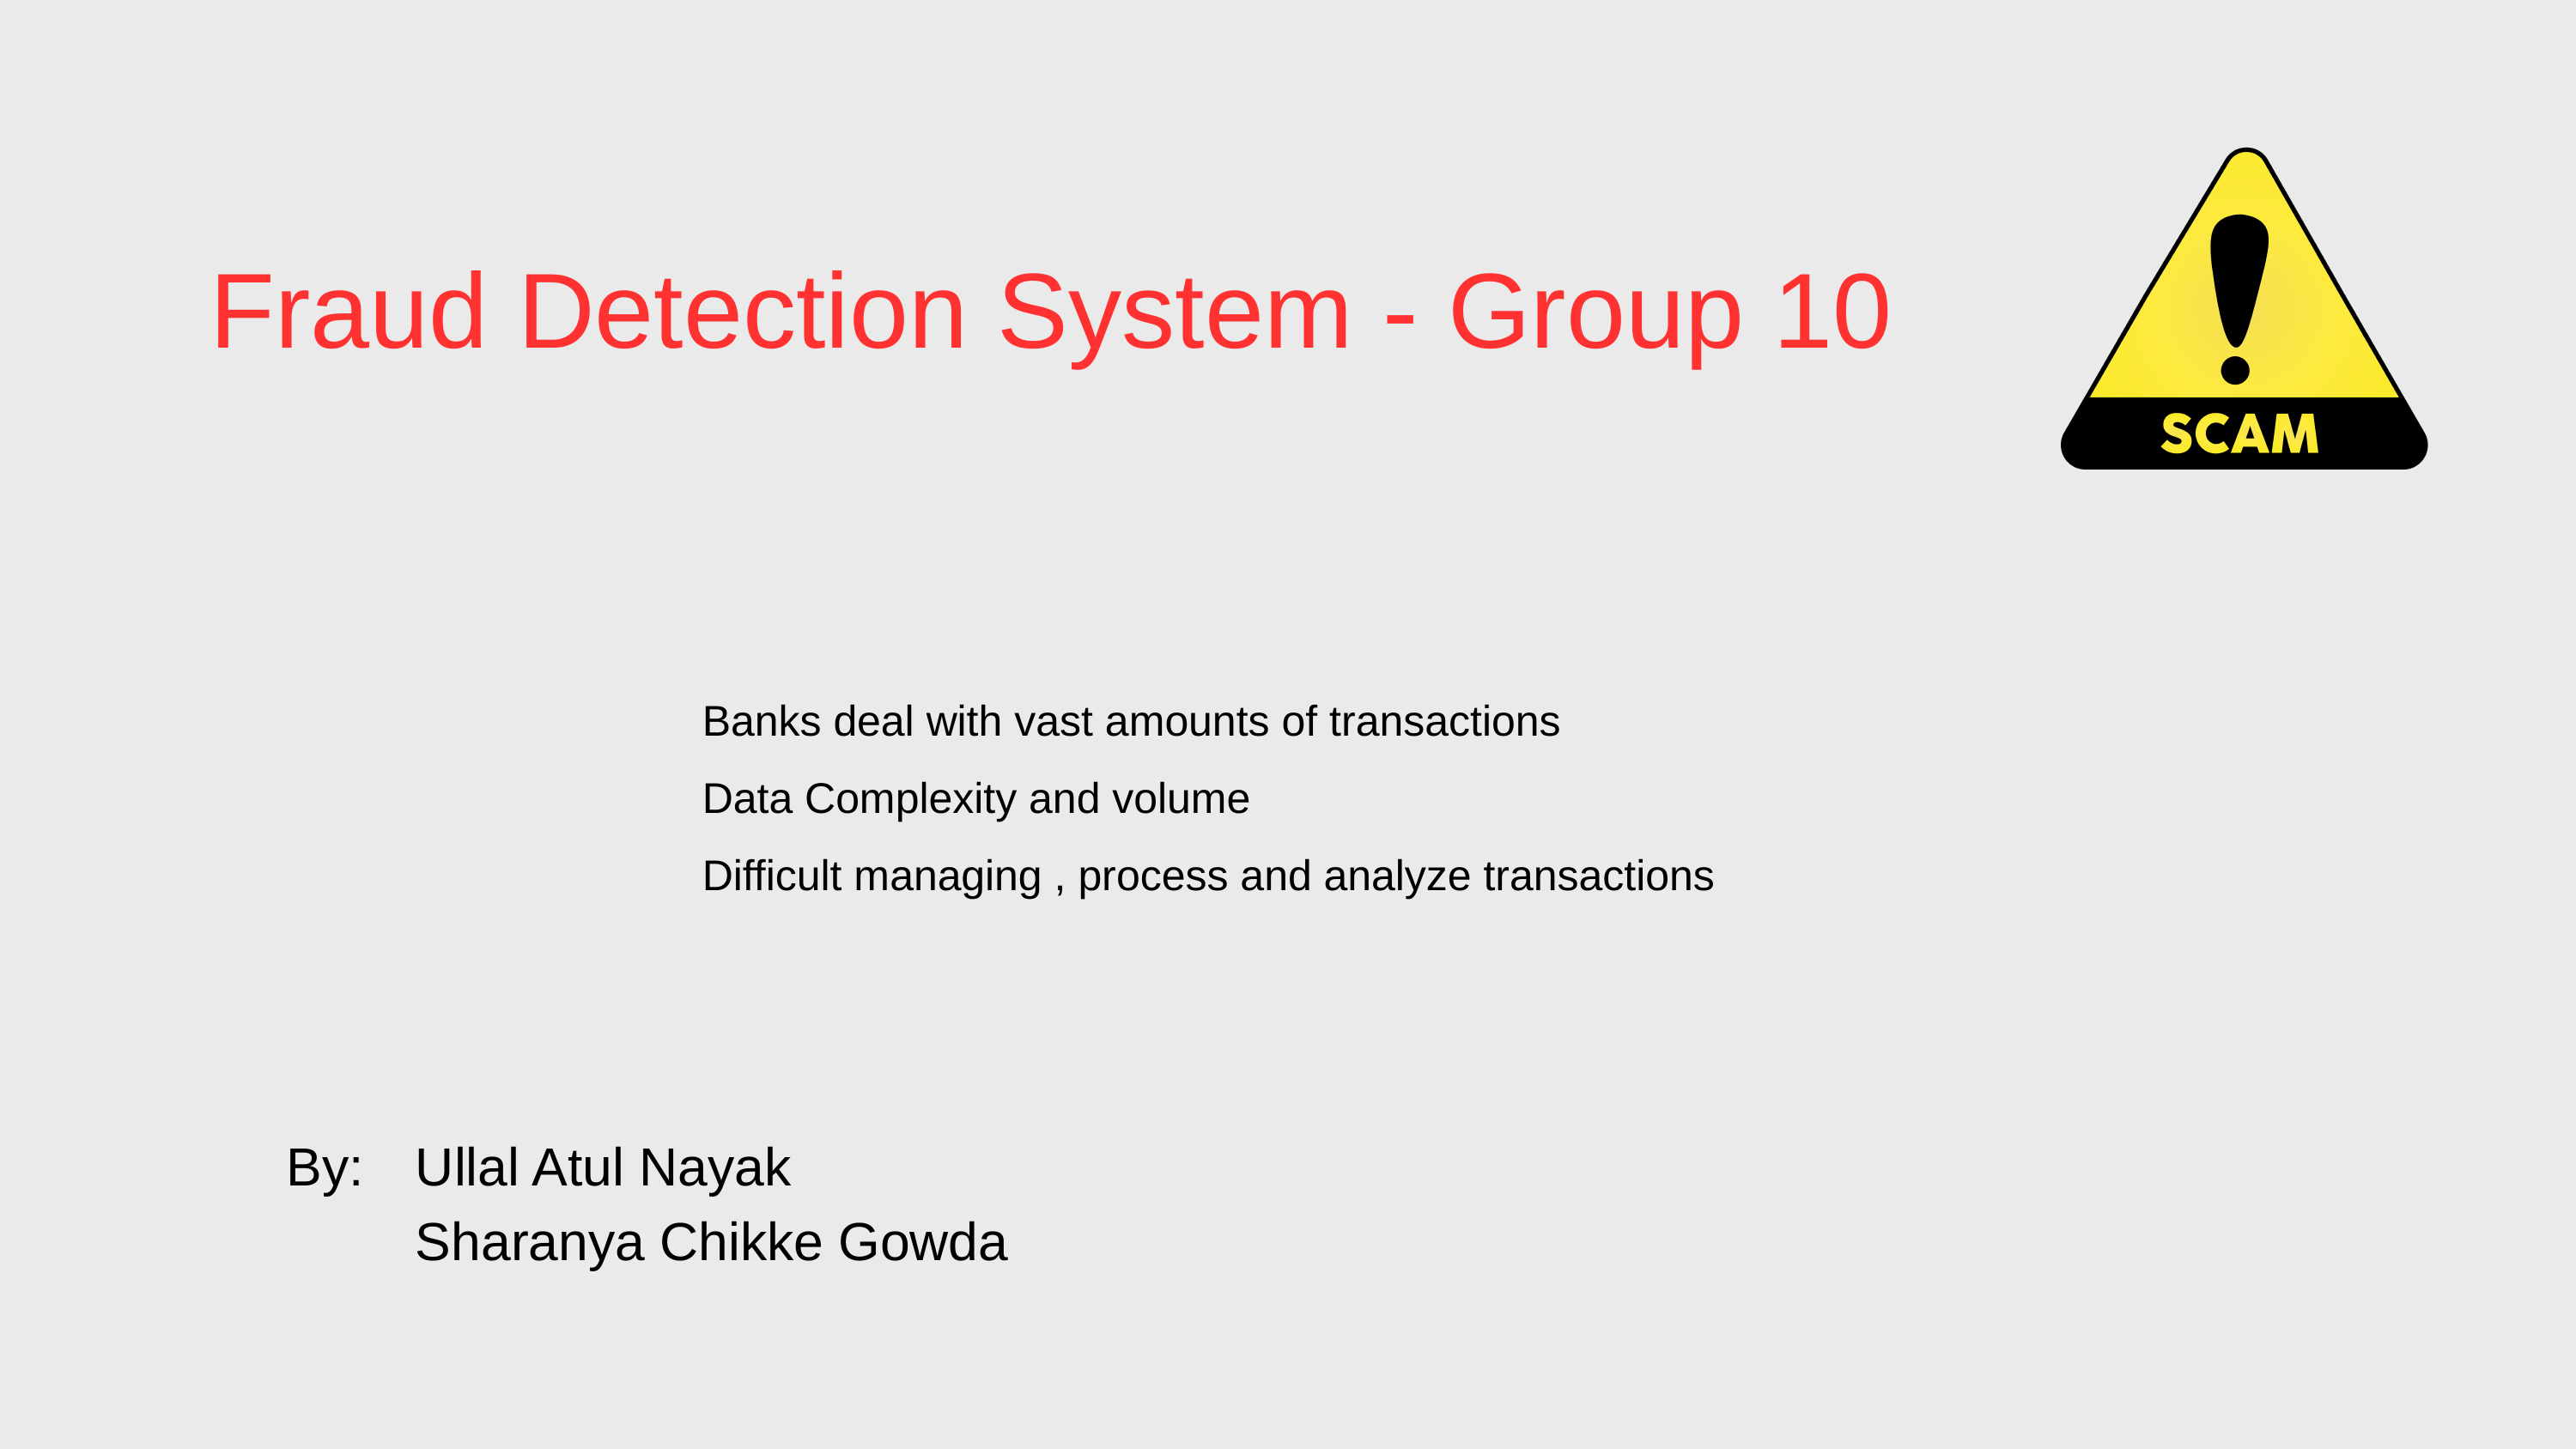

Fraud Detection System - Group 10
Banks deal with vast amounts of transactions
Data Complexity and volume
Difficult managing , process and analyze transactions

By: 	Ullal Atul Nayak
	Sharanya Chikke Gowda